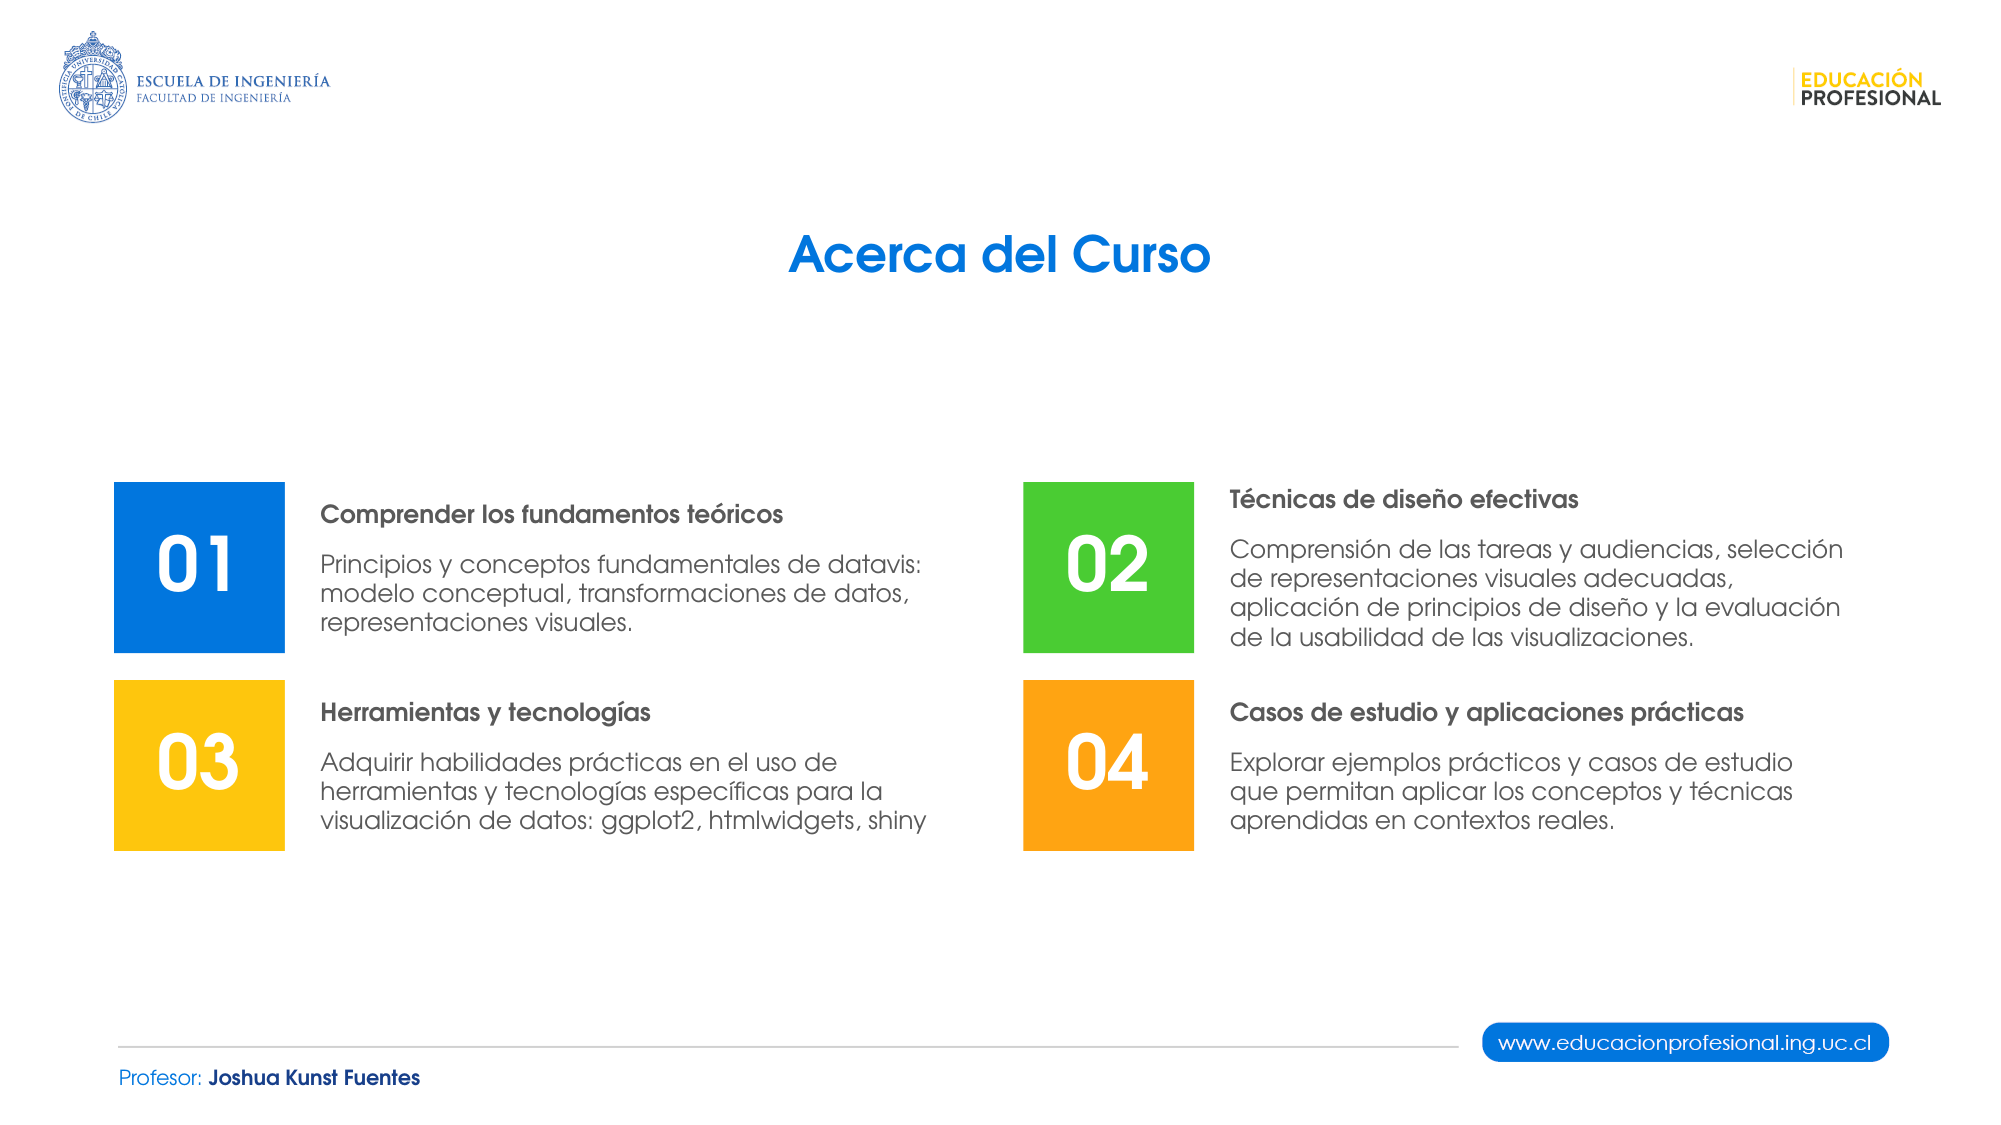

# Acerca del Curso
01
Comprender los fundamentos teóricos
Principios y conceptos fundamentales de datavis: modelo conceptual, transformaciones de datos, representaciones visuales.
02
Técnicas de diseño efectivas
Comprensión de las tareas y audiencias, selección de representaciones visuales adecuadas, aplicación de principios de diseño y la evaluación de la usabilidad de las visualizaciones.
03
Herramientas y tecnologías
Adquirir habilidades prácticas en el uso de herramientas y tecnologías específicas para la visualización de datos: ggplot2, htmlwidgets, shiny
04
Casos de estudio y aplicaciones prácticas
Explorar ejemplos prácticos y casos de estudio que permitan aplicar los conceptos y técnicas aprendidas en contextos reales.